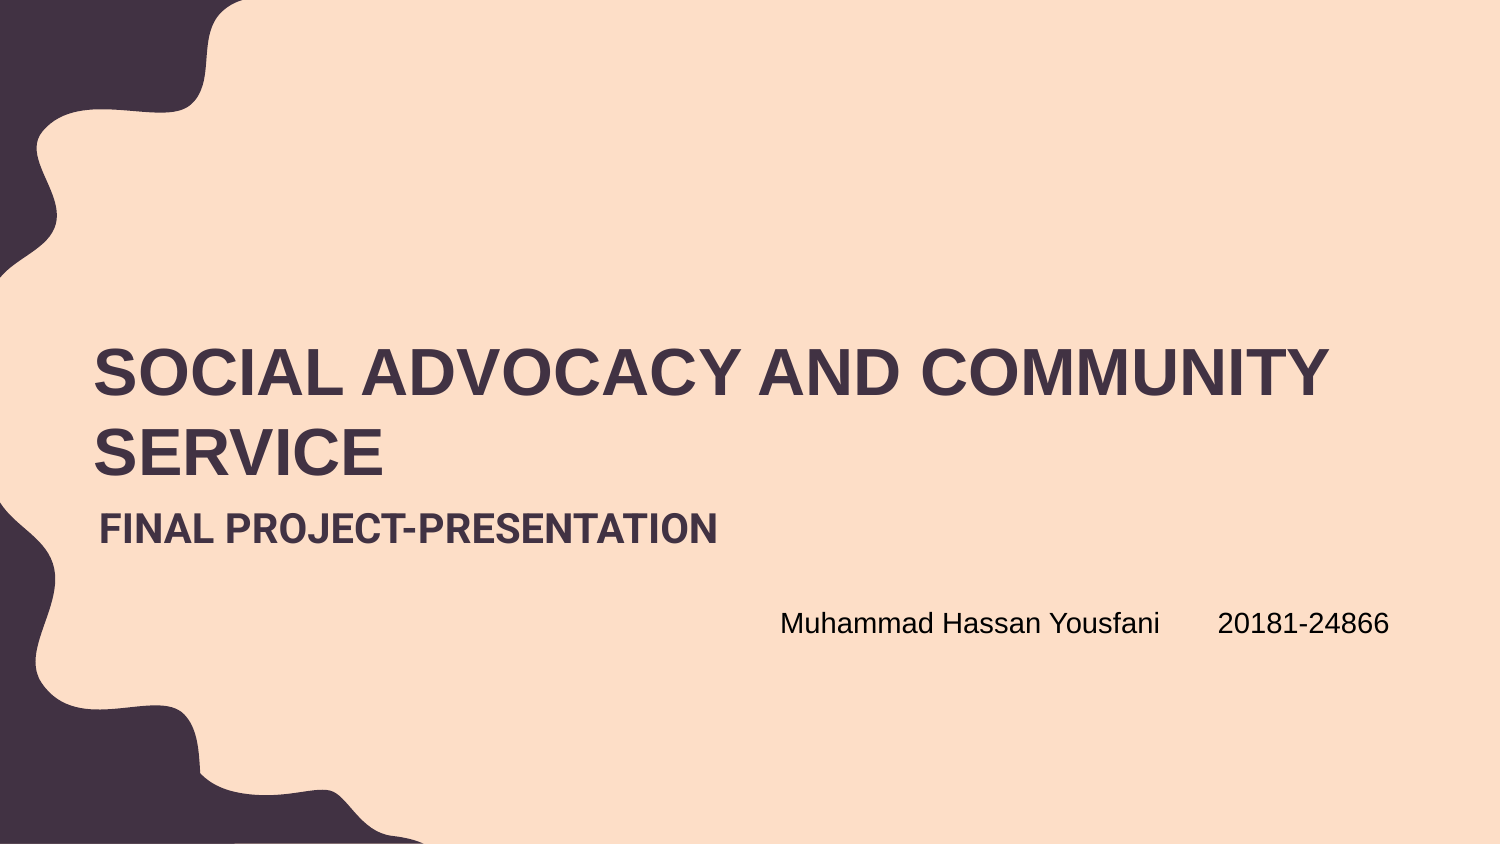

SOCIAL ADVOCACY AND COMMUNITY SERVICE
        FINAL PROJECT-PRESENTATION
Muhammad Hassan Yousfani       20181-24866